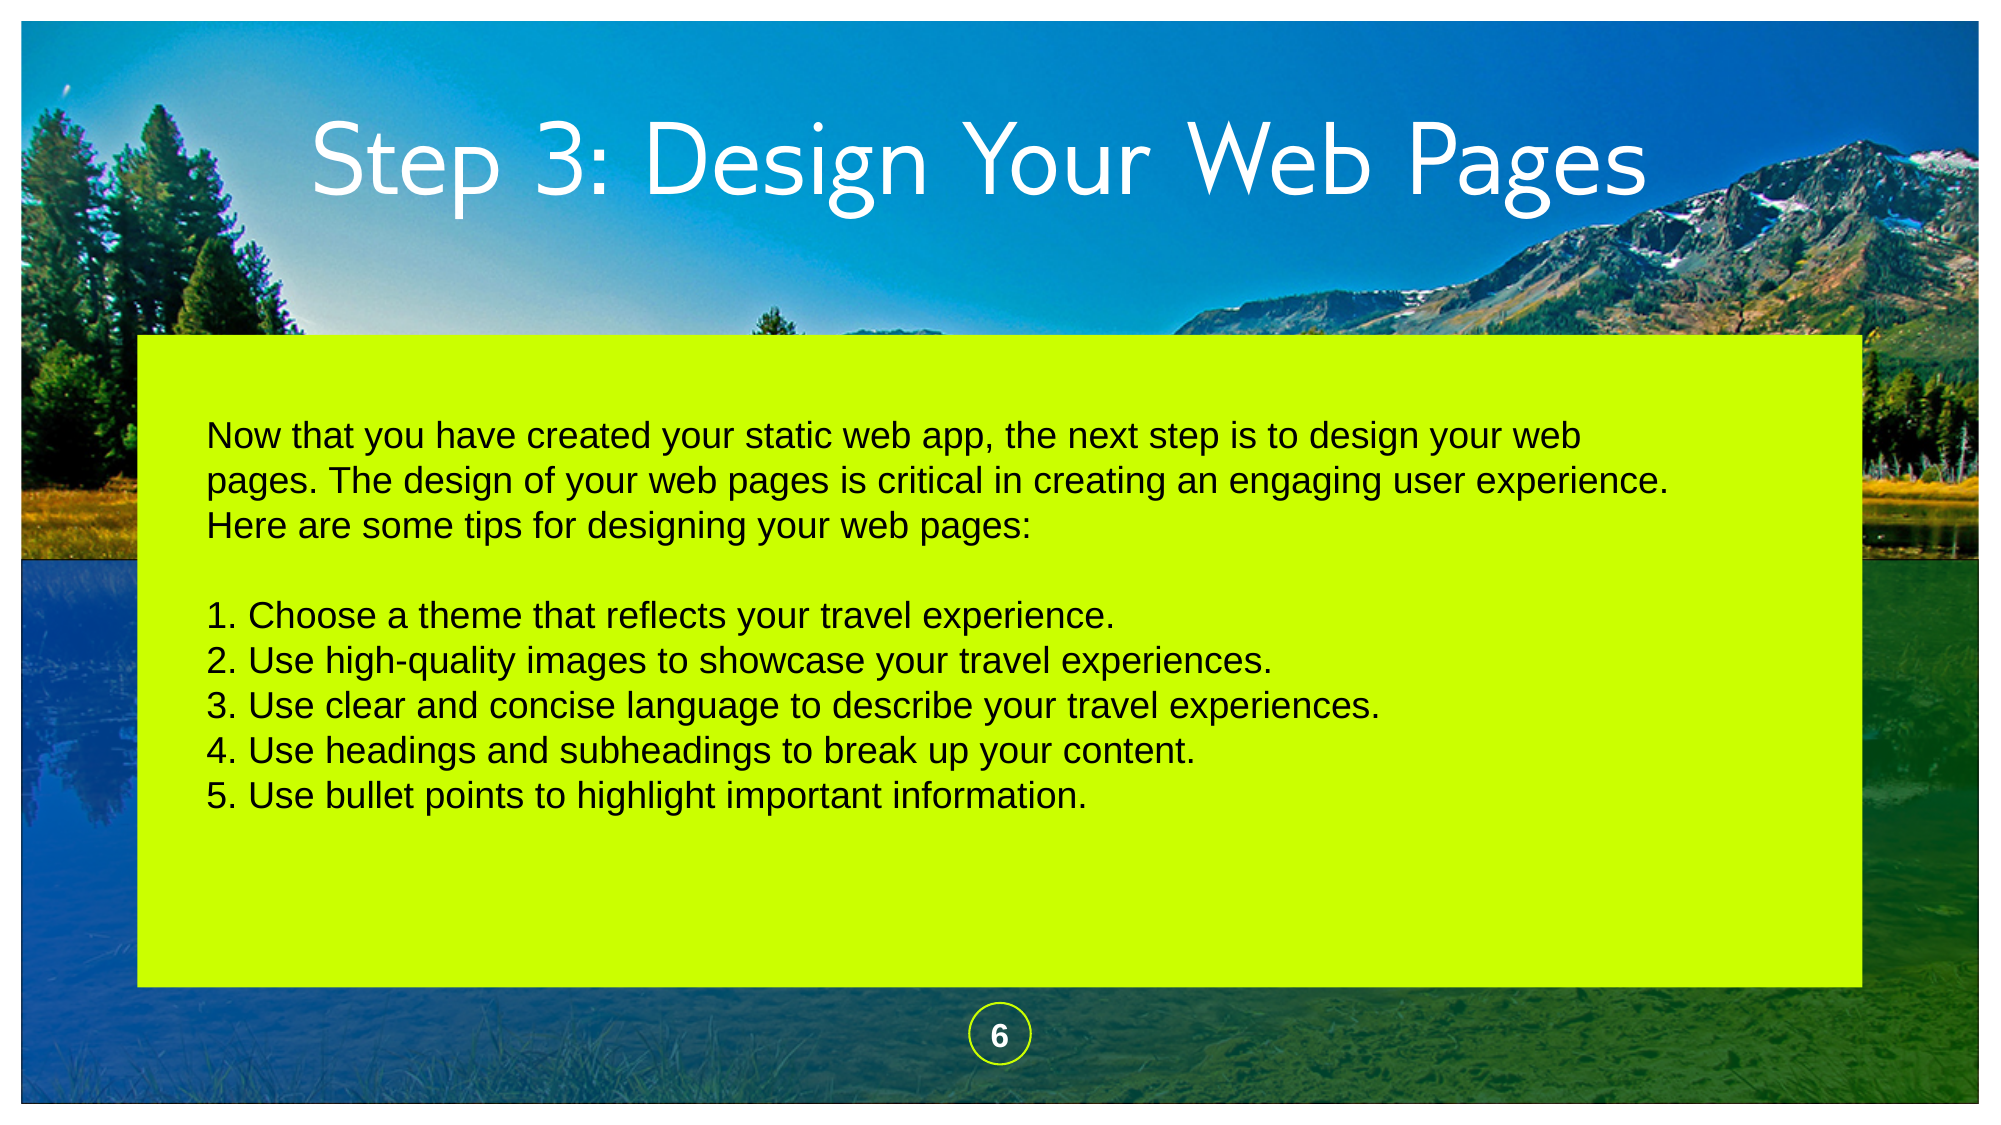

# Step 3: Design Your Web Pages

Now that you have created your static web app, the next step is to design your web pages. The design of your web pages is critical in creating an engaging user experience. Here are some tips for designing your web pages:

1. Choose a theme that reflects your travel experience.
2. Use high-quality images to showcase your travel experiences.
3. Use clear and concise language to describe your travel experiences.
4. Use headings and subheadings to break up your content.
5. Use bullet points to highlight important information.
6